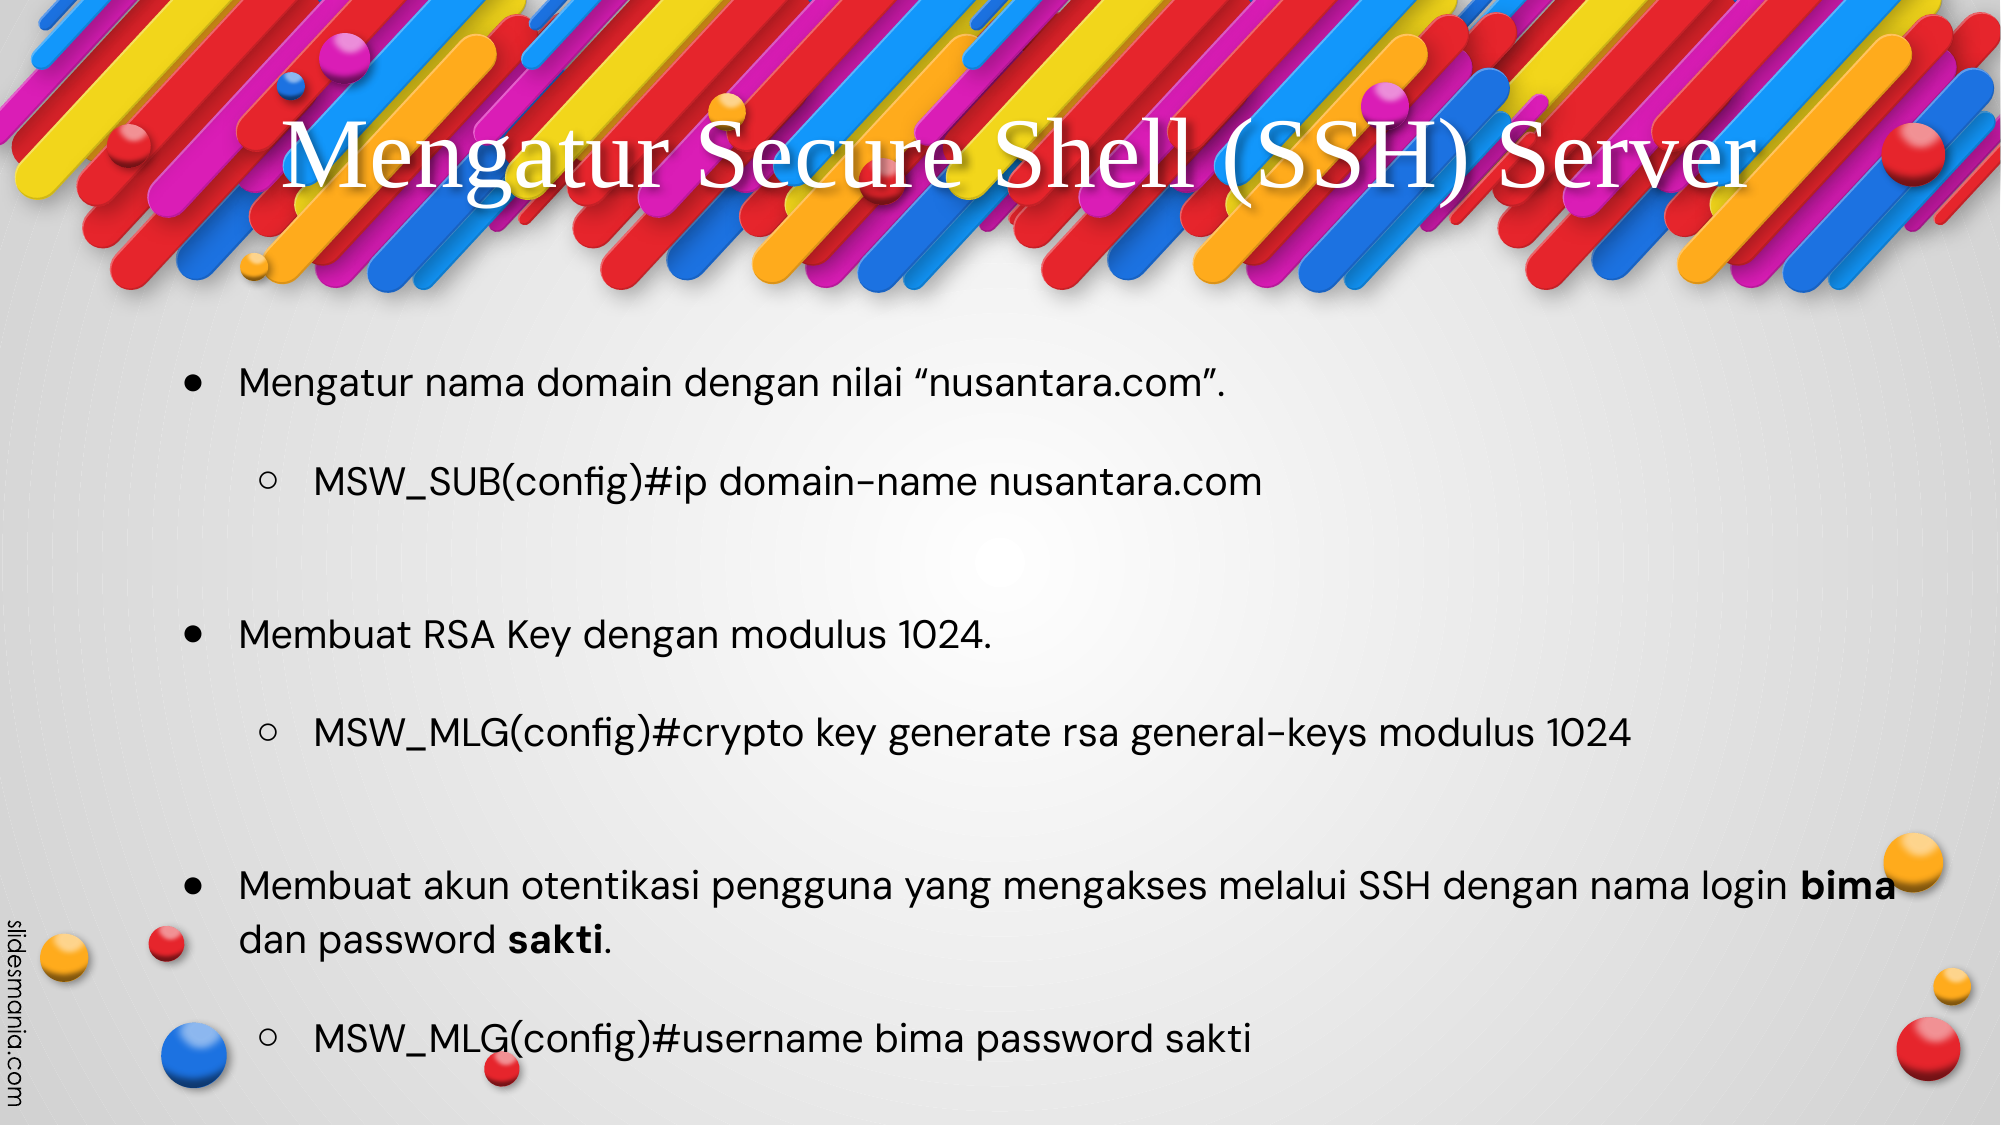

# Mengatur Secure Shell (SSH) Server
Mengatur nama domain dengan nilai “nusantara.com”.
MSW_SUB(config)#ip domain-name nusantara.com

Membuat RSA Key dengan modulus 1024.
MSW_MLG(config)#crypto key generate rsa general-keys modulus 1024

Membuat akun otentikasi pengguna yang mengakses melalui SSH dengan nama login bima dan password sakti.
MSW_MLG(config)#username bima password sakti